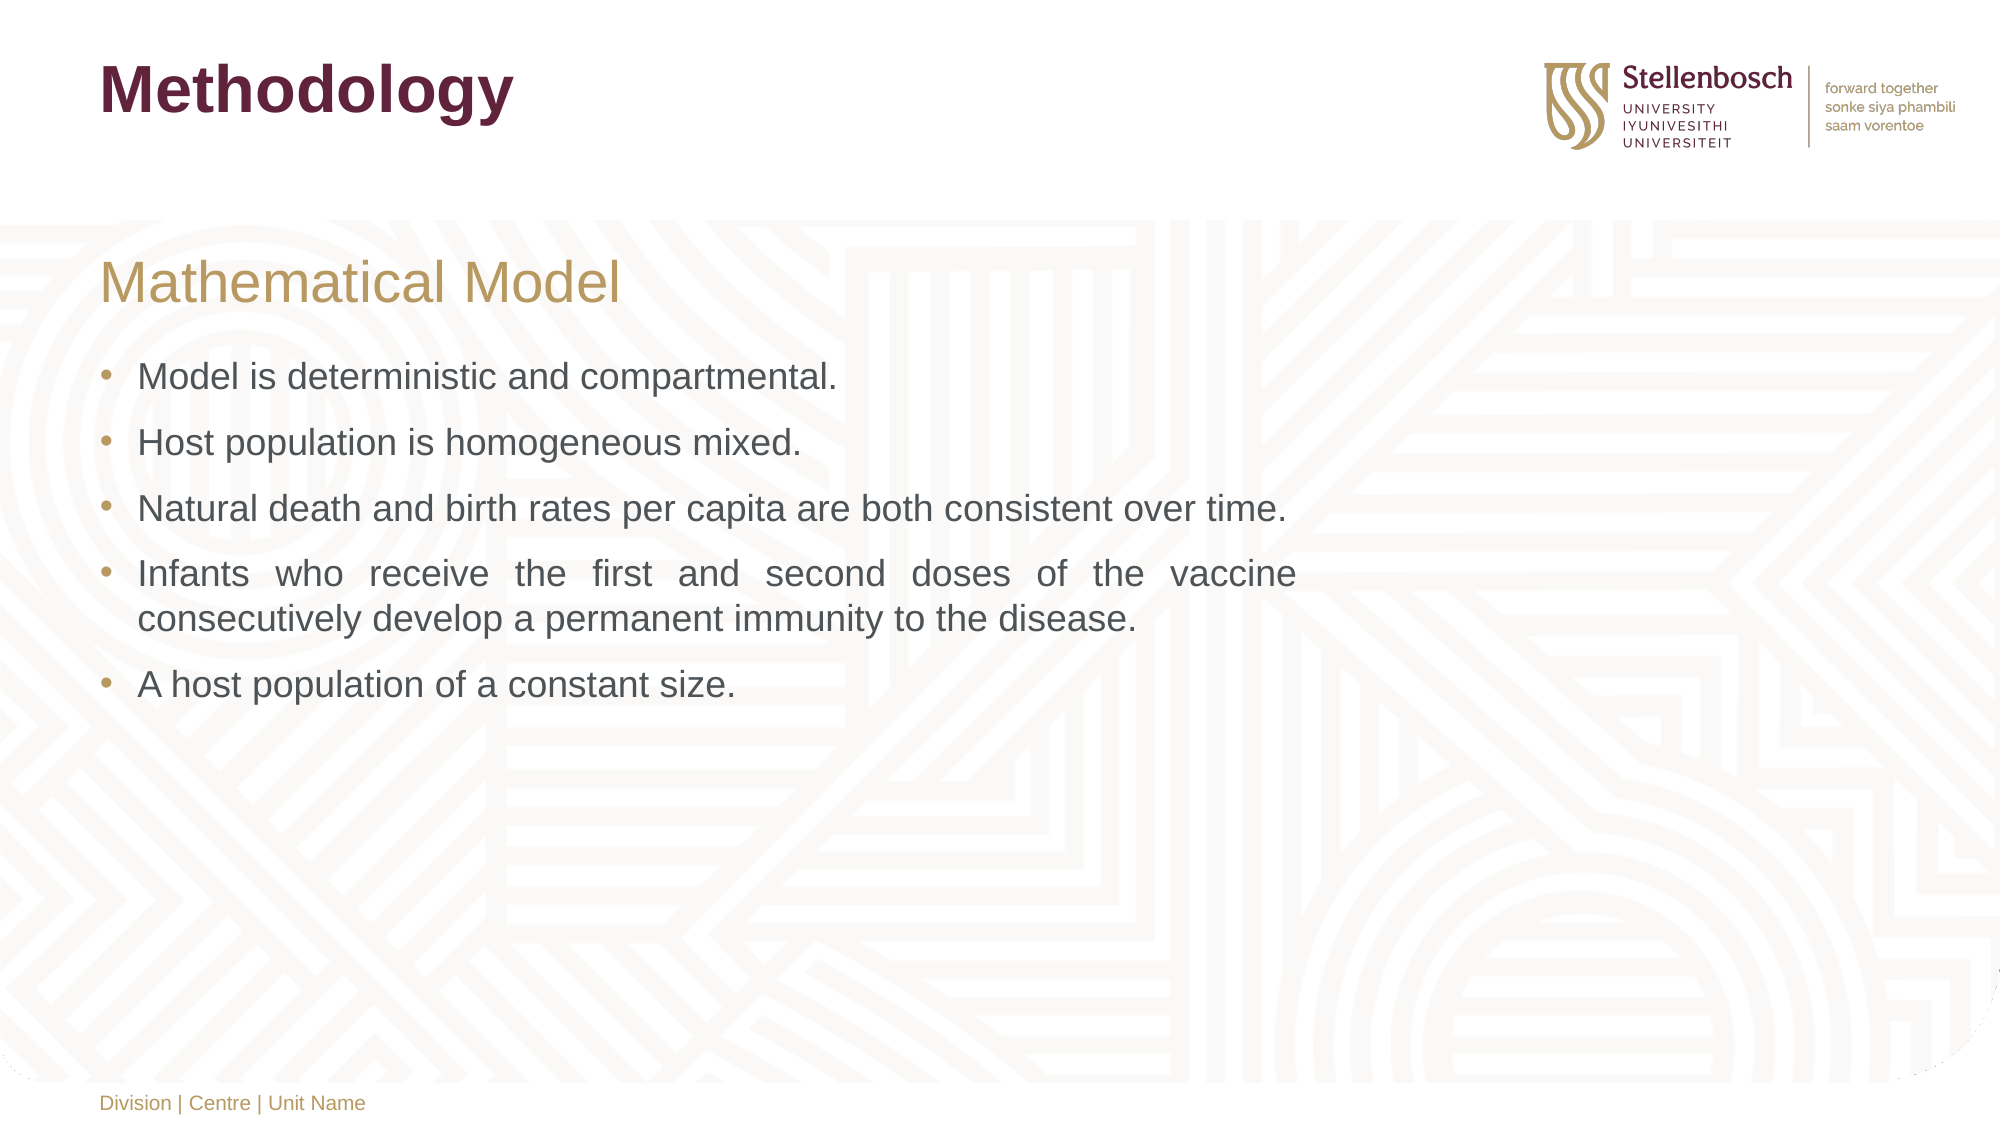

# Methodology
Mathematical Model
Model is deterministic and compartmental.
Host population is homogeneous mixed.
Natural death and birth rates per capita are both consistent over time.
Infants who receive the first and second doses of the vaccine consecutively develop a permanent immunity to the disease.
A host population of a constant size.